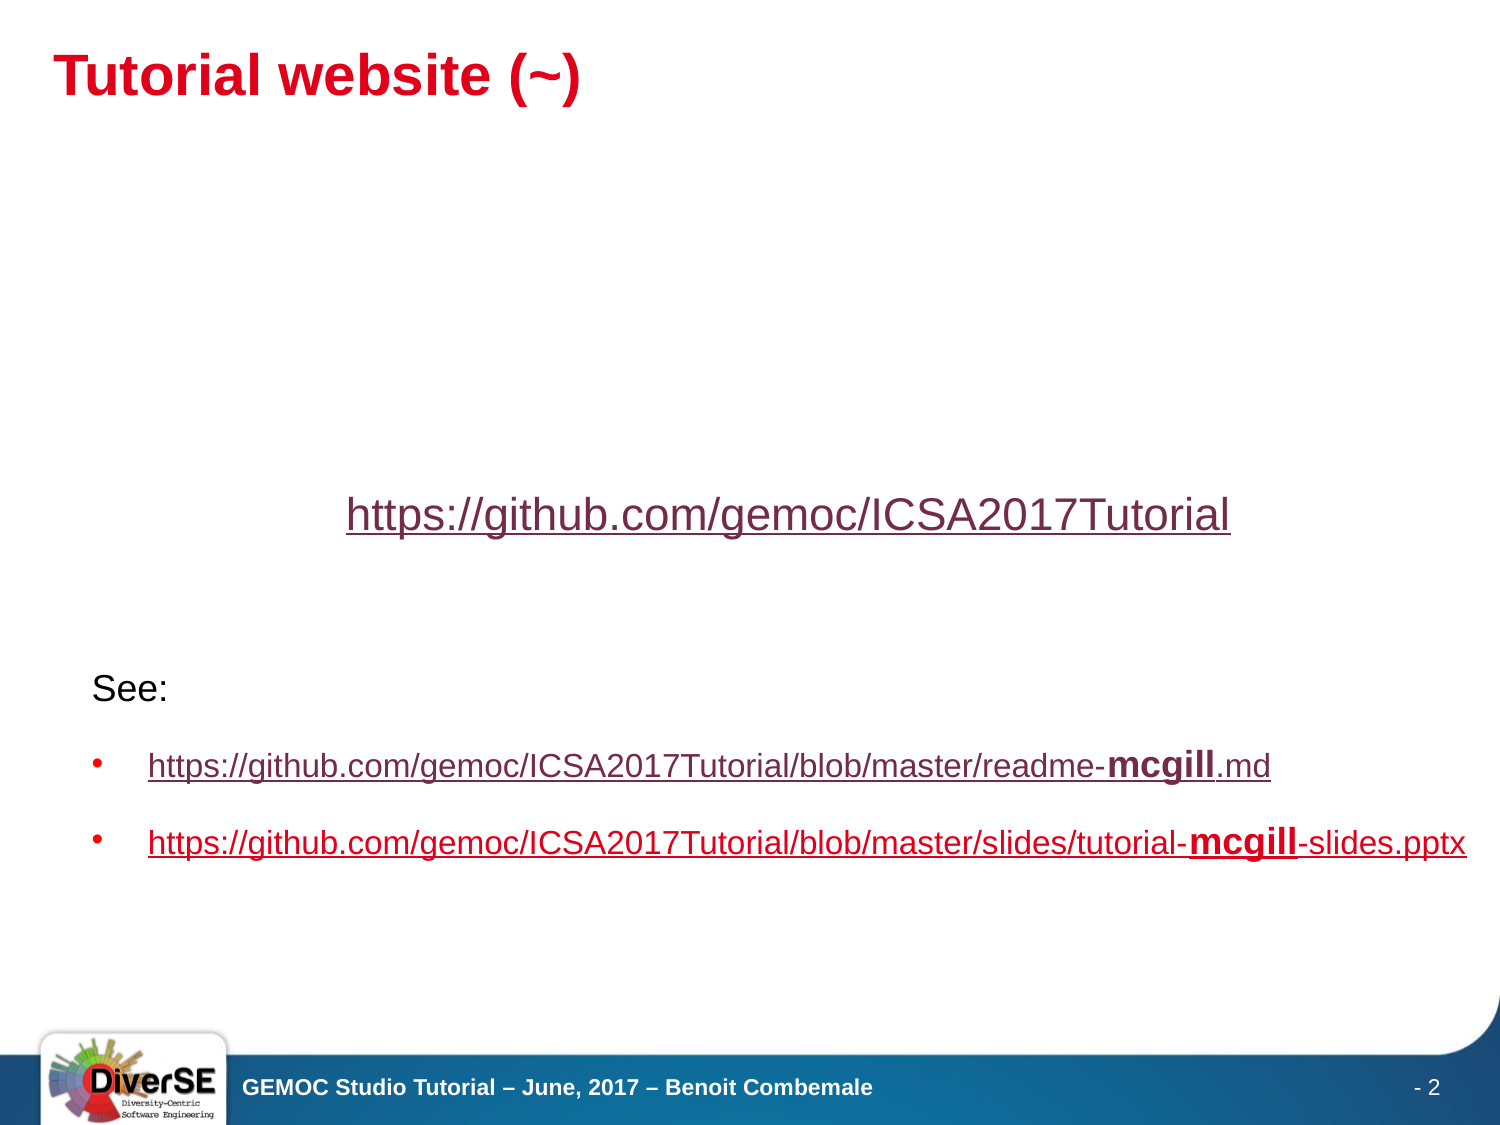

# Tutorial website (~)

https://github.com/gemoc/ICSA2017Tutorial

See:
https://github.com/gemoc/ICSA2017Tutorial/blob/master/readme-mcgill.md
https://github.com/gemoc/ICSA2017Tutorial/blob/master/slides/tutorial-mcgill-slides.pptx
GEMOC Studio Tutorial – June, 2017 – Benoit Combemale
- 2